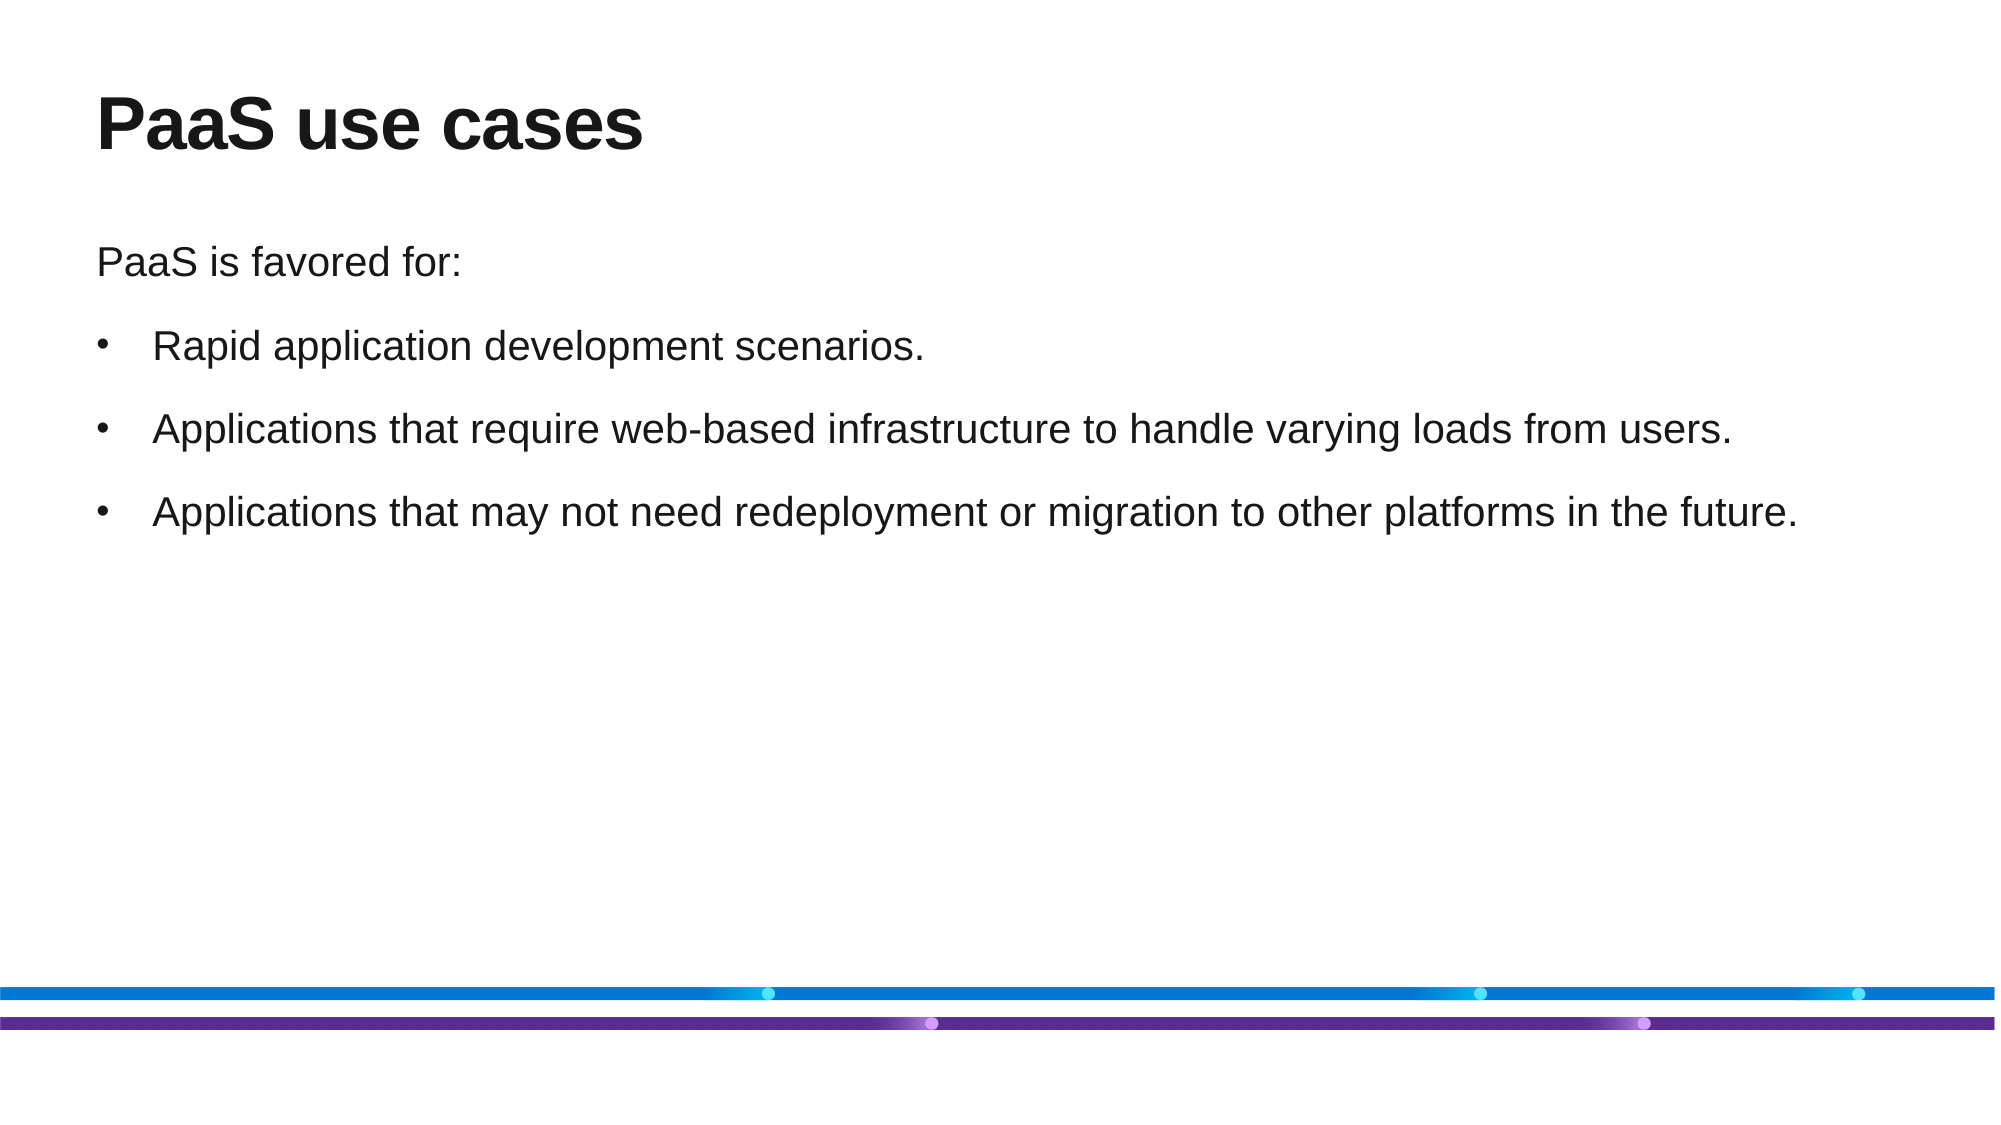

# PaaS use cases
PaaS is favored for:
Rapid application development scenarios.
Applications that require web-based infrastructure to handle varying loads from users.
Applications that may not need redeployment or migration to other platforms in the future.